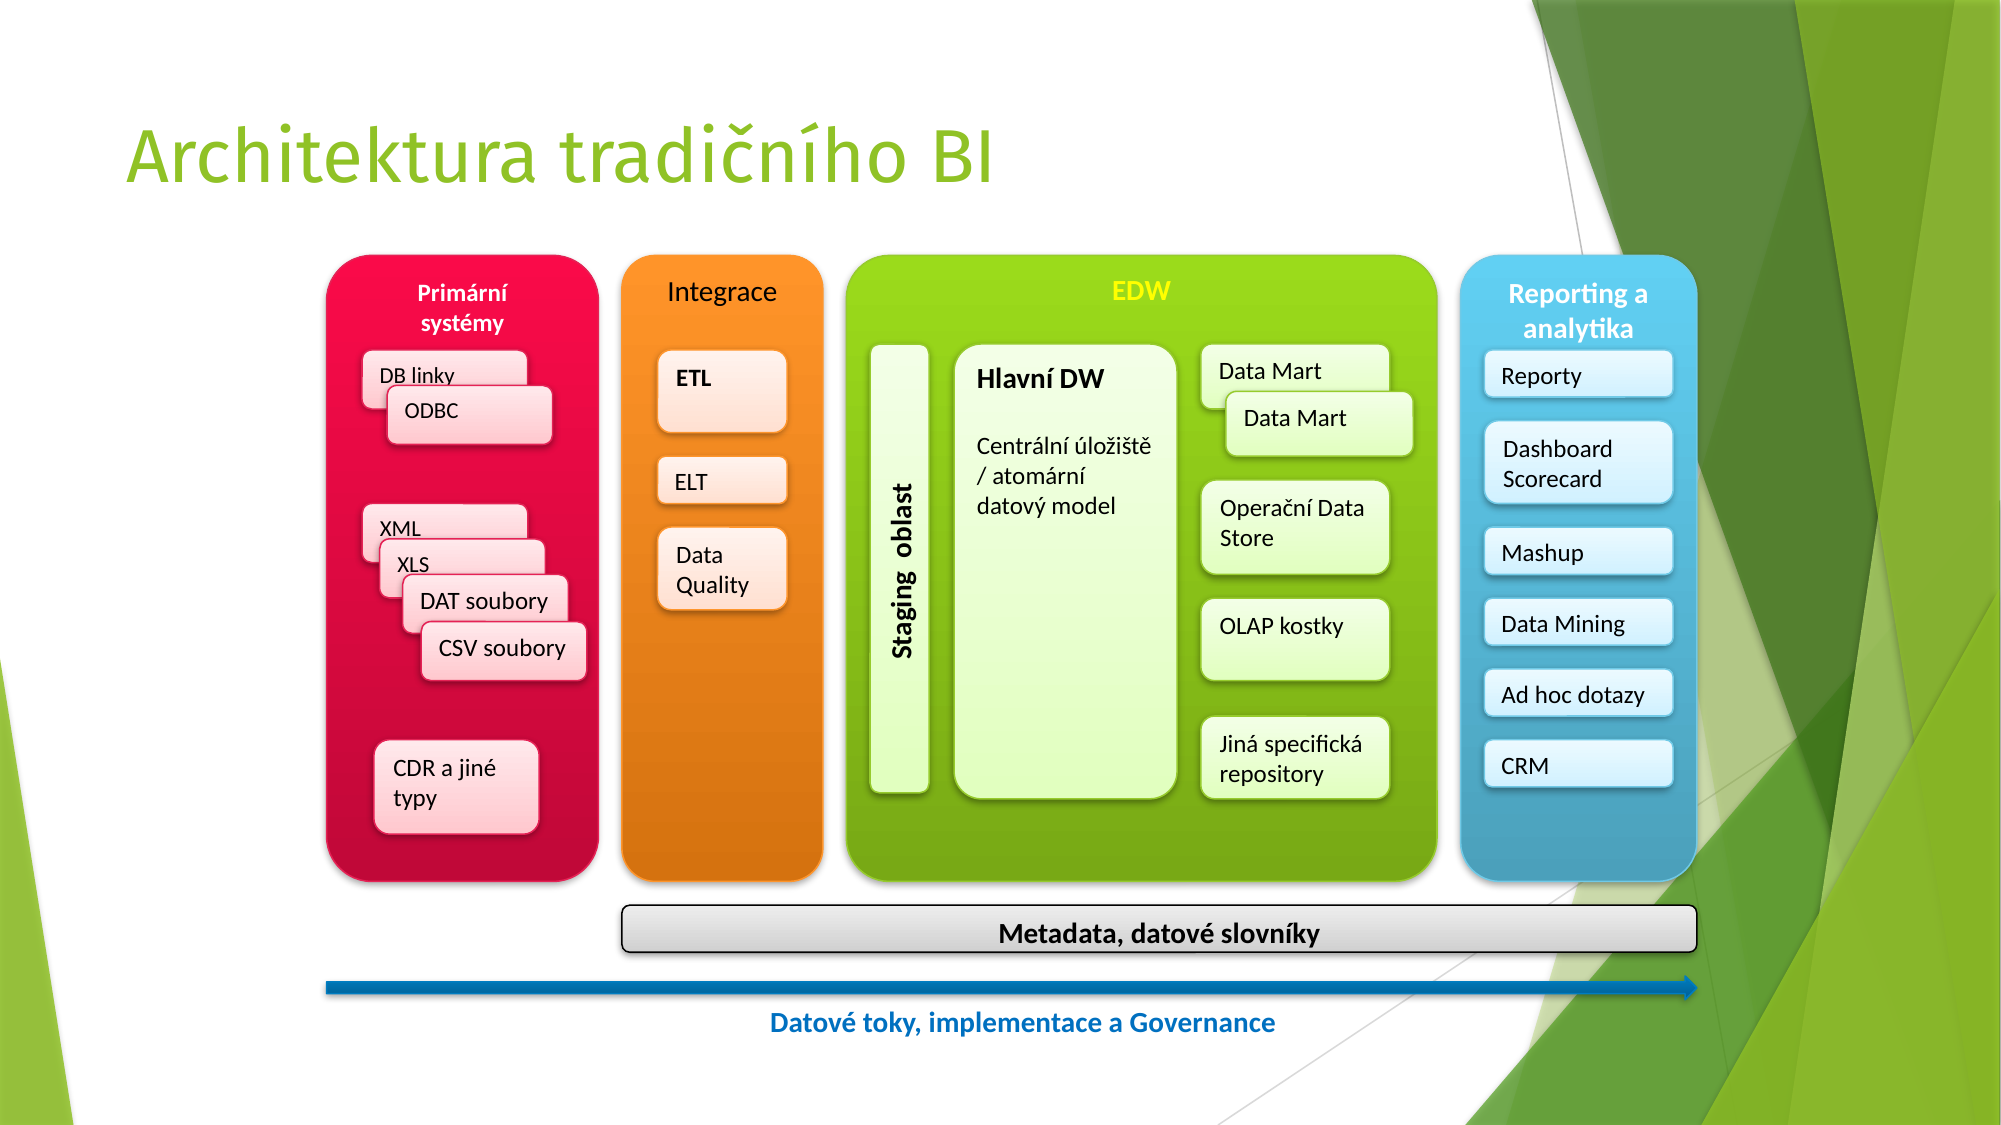

# Architektura tradičního BI
Primární
systémy
DB linky
ODBC
XML
XLS
DAT soubory
CSV soubory
CDR a jiné typy
Integrace
ETL
ELT
Data
Quality

EDW
Hlavní DW

Centrální úložiště / atomární datový model
Data Mart
Staging  oblast
Data Mart
Operační Data Store
OLAP kostky
Jiná specifická repository
Reporting a analytika
Reporty
Dashboard Scorecard
Mashup
Data Mining
Ad hoc dotazy
CRM

Metadata, datové slovníky

Datové toky, implementace a Governance